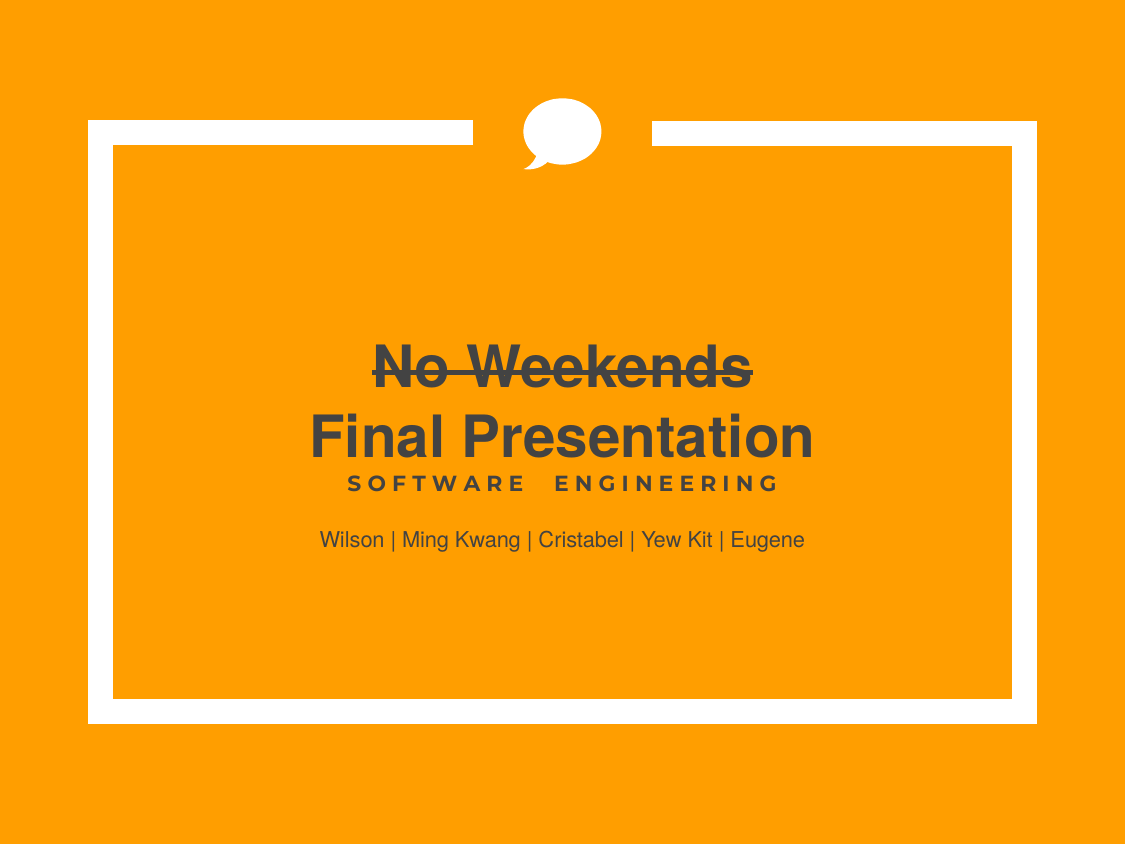

# No Weekends Final Presentation S O F T W A R E     E N G I N E E R I N G Wilson | Ming Kwang | Cristabel | Yew Kit | Eugene